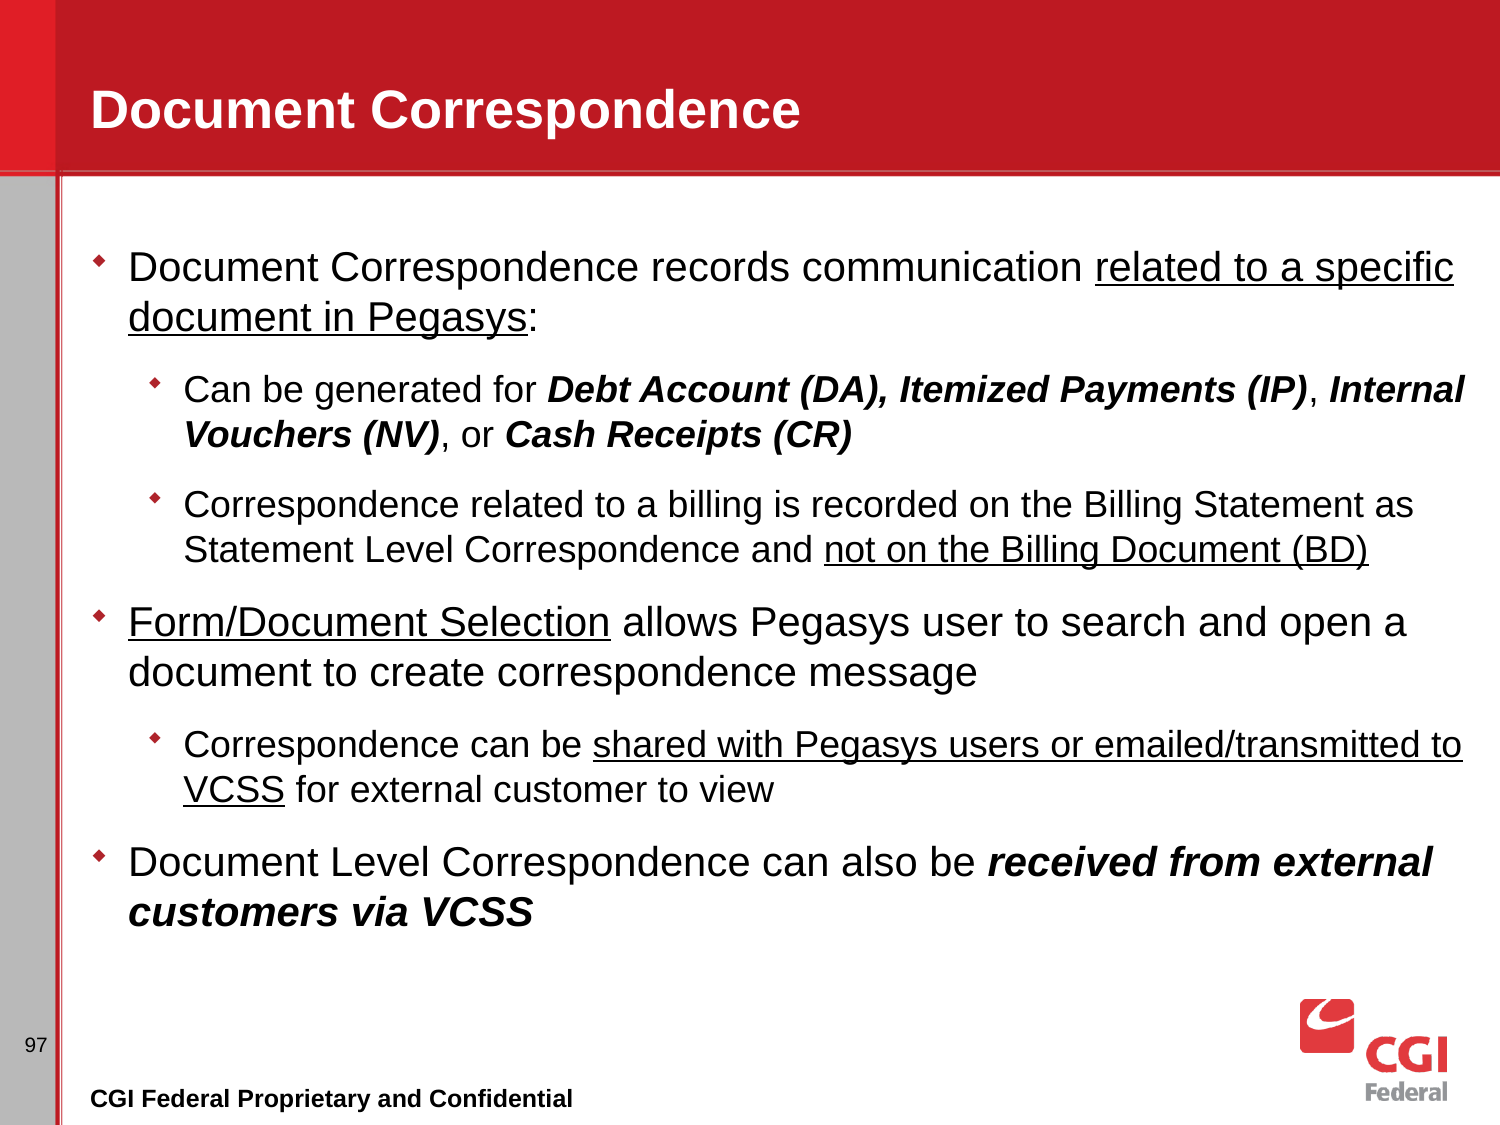

# Document Correspondence
Document Correspondence records communication related to a specific document in Pegasys:
Can be generated for Debt Account (DA), Itemized Payments (IP), Internal Vouchers (NV), or Cash Receipts (CR)
Correspondence related to a billing is recorded on the Billing Statement as Statement Level Correspondence and not on the Billing Document (BD)
Form/Document Selection allows Pegasys user to search and open a document to create correspondence message
Correspondence can be shared with Pegasys users or emailed/transmitted to VCSS for external customer to view
Document Level Correspondence can also be received from external customers via VCSS
97
CGI Federal Proprietary and Confidential